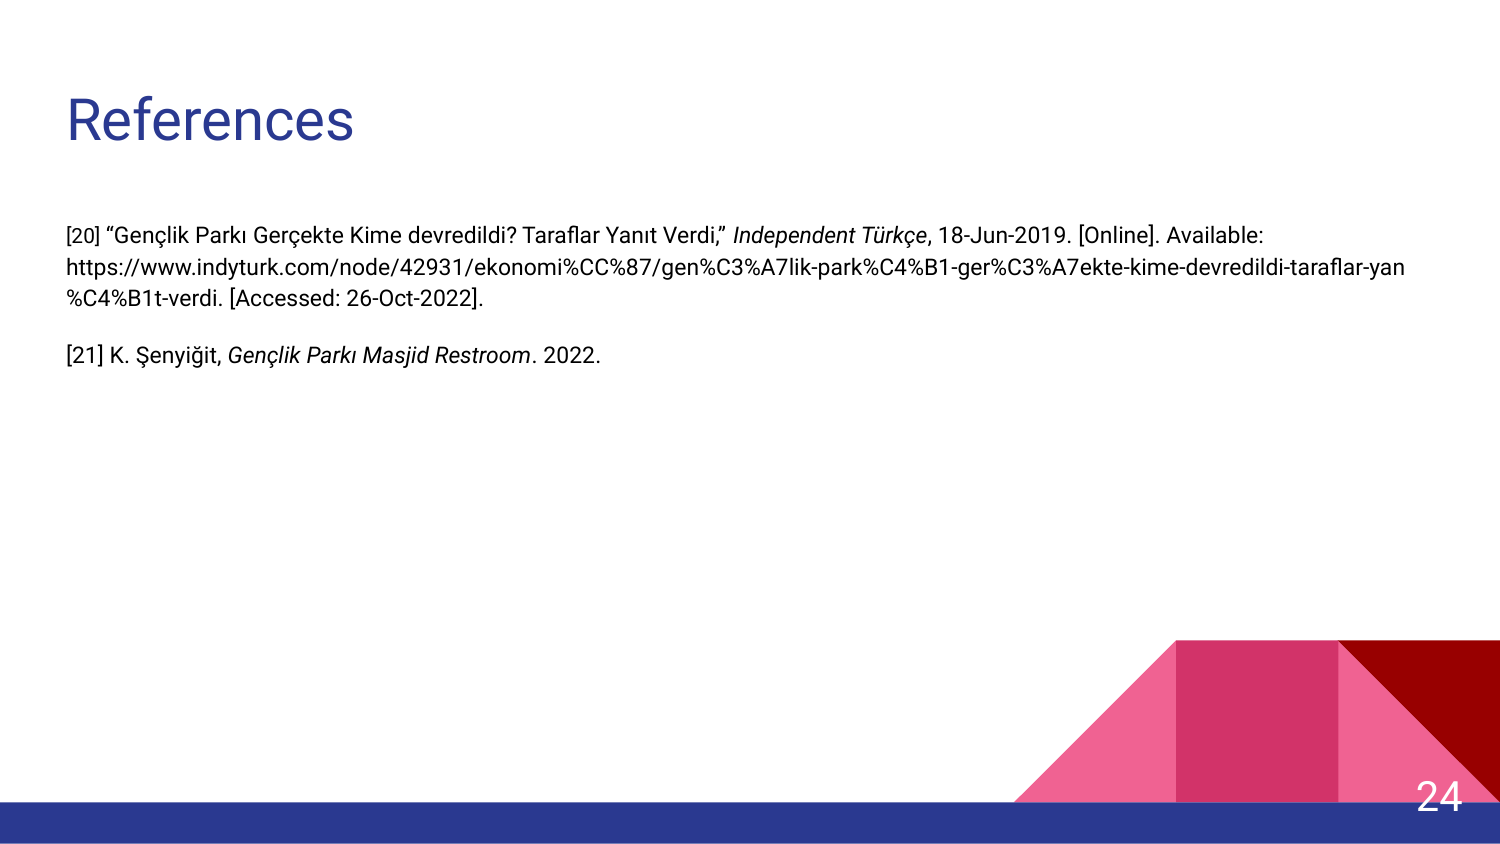

# References

[20] “Gençlik Parkı Gerçekte Kime devredildi? Taraflar Yanıt Verdi,” Independent Türkçe, 18-Jun-2019. [Online]. Available: https://www.indyturk.com/node/42931/ekonomi%CC%87/gen%C3%A7lik-park%C4%B1-ger%C3%A7ekte-kime-devredildi-taraflar-yan%C4%B1t-verdi. [Accessed: 26-Oct-2022].
[21] K. Şenyiğit, Gençlik Parkı Masjid Restroom. 2022.

24